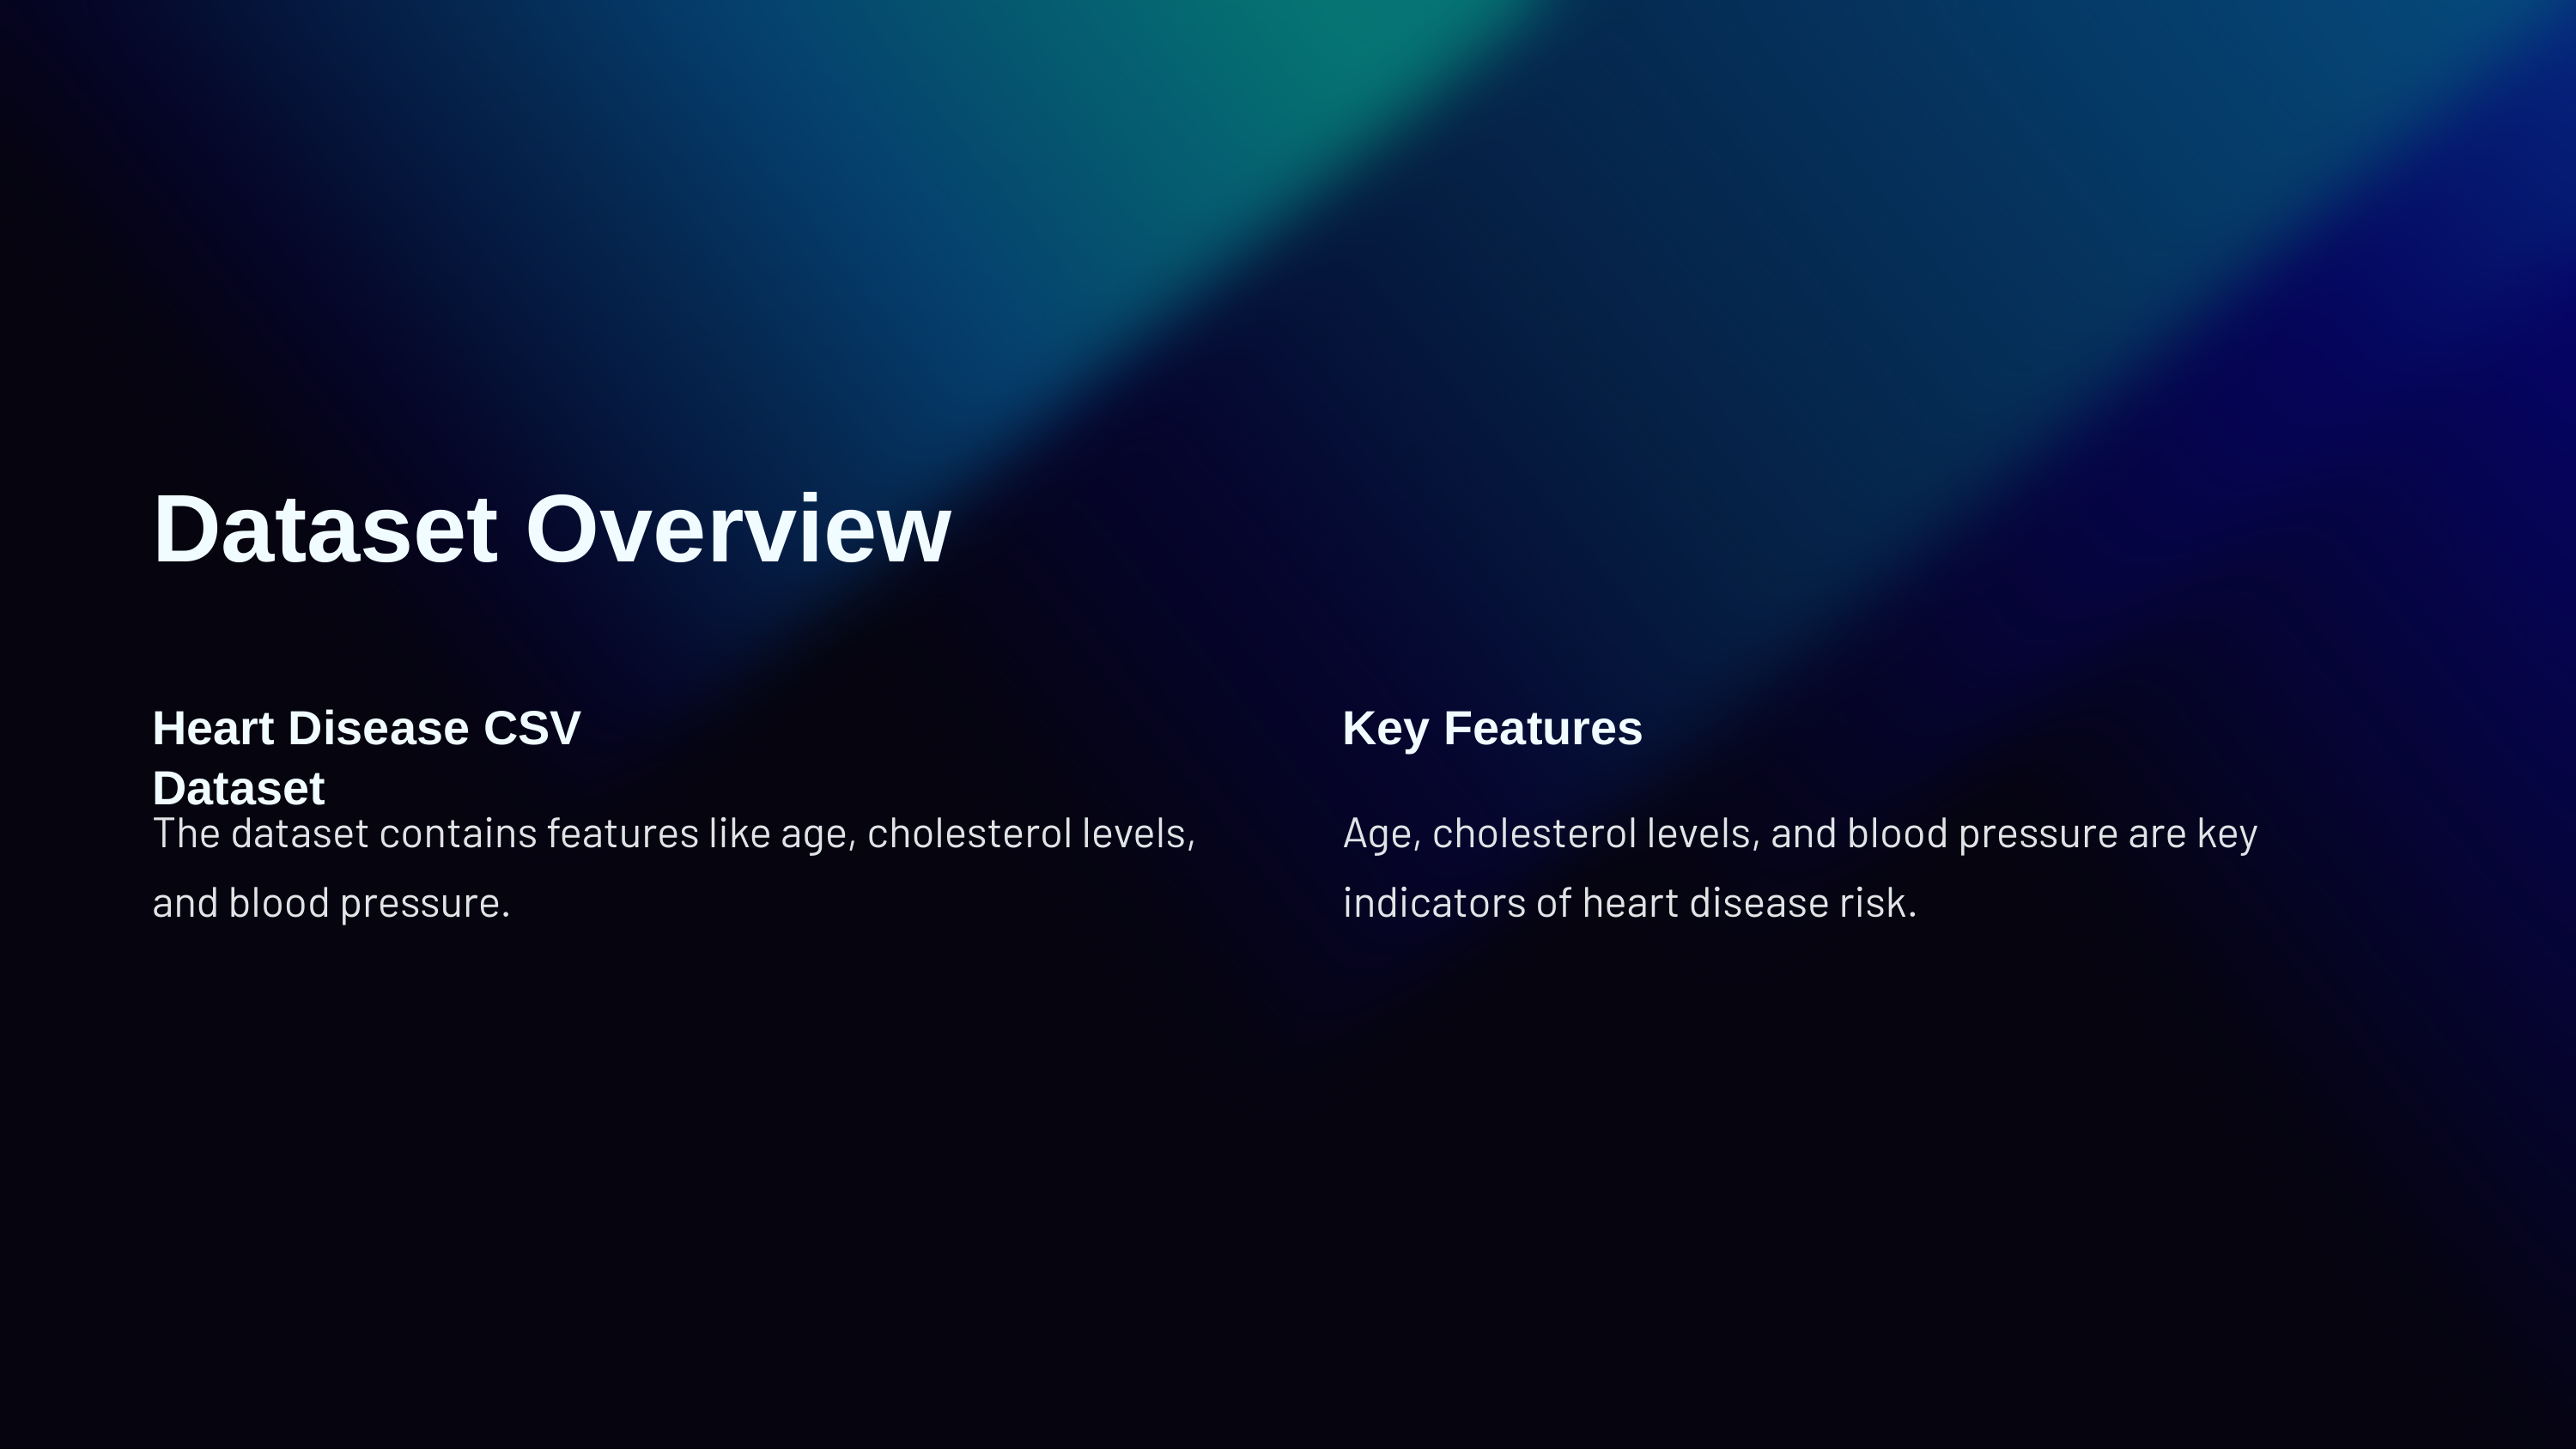

Dataset Overview
Heart Disease CSV Dataset
Key Features
The dataset contains features like age, cholesterol levels, and blood pressure.
Age, cholesterol levels, and blood pressure are key indicators of heart disease risk.